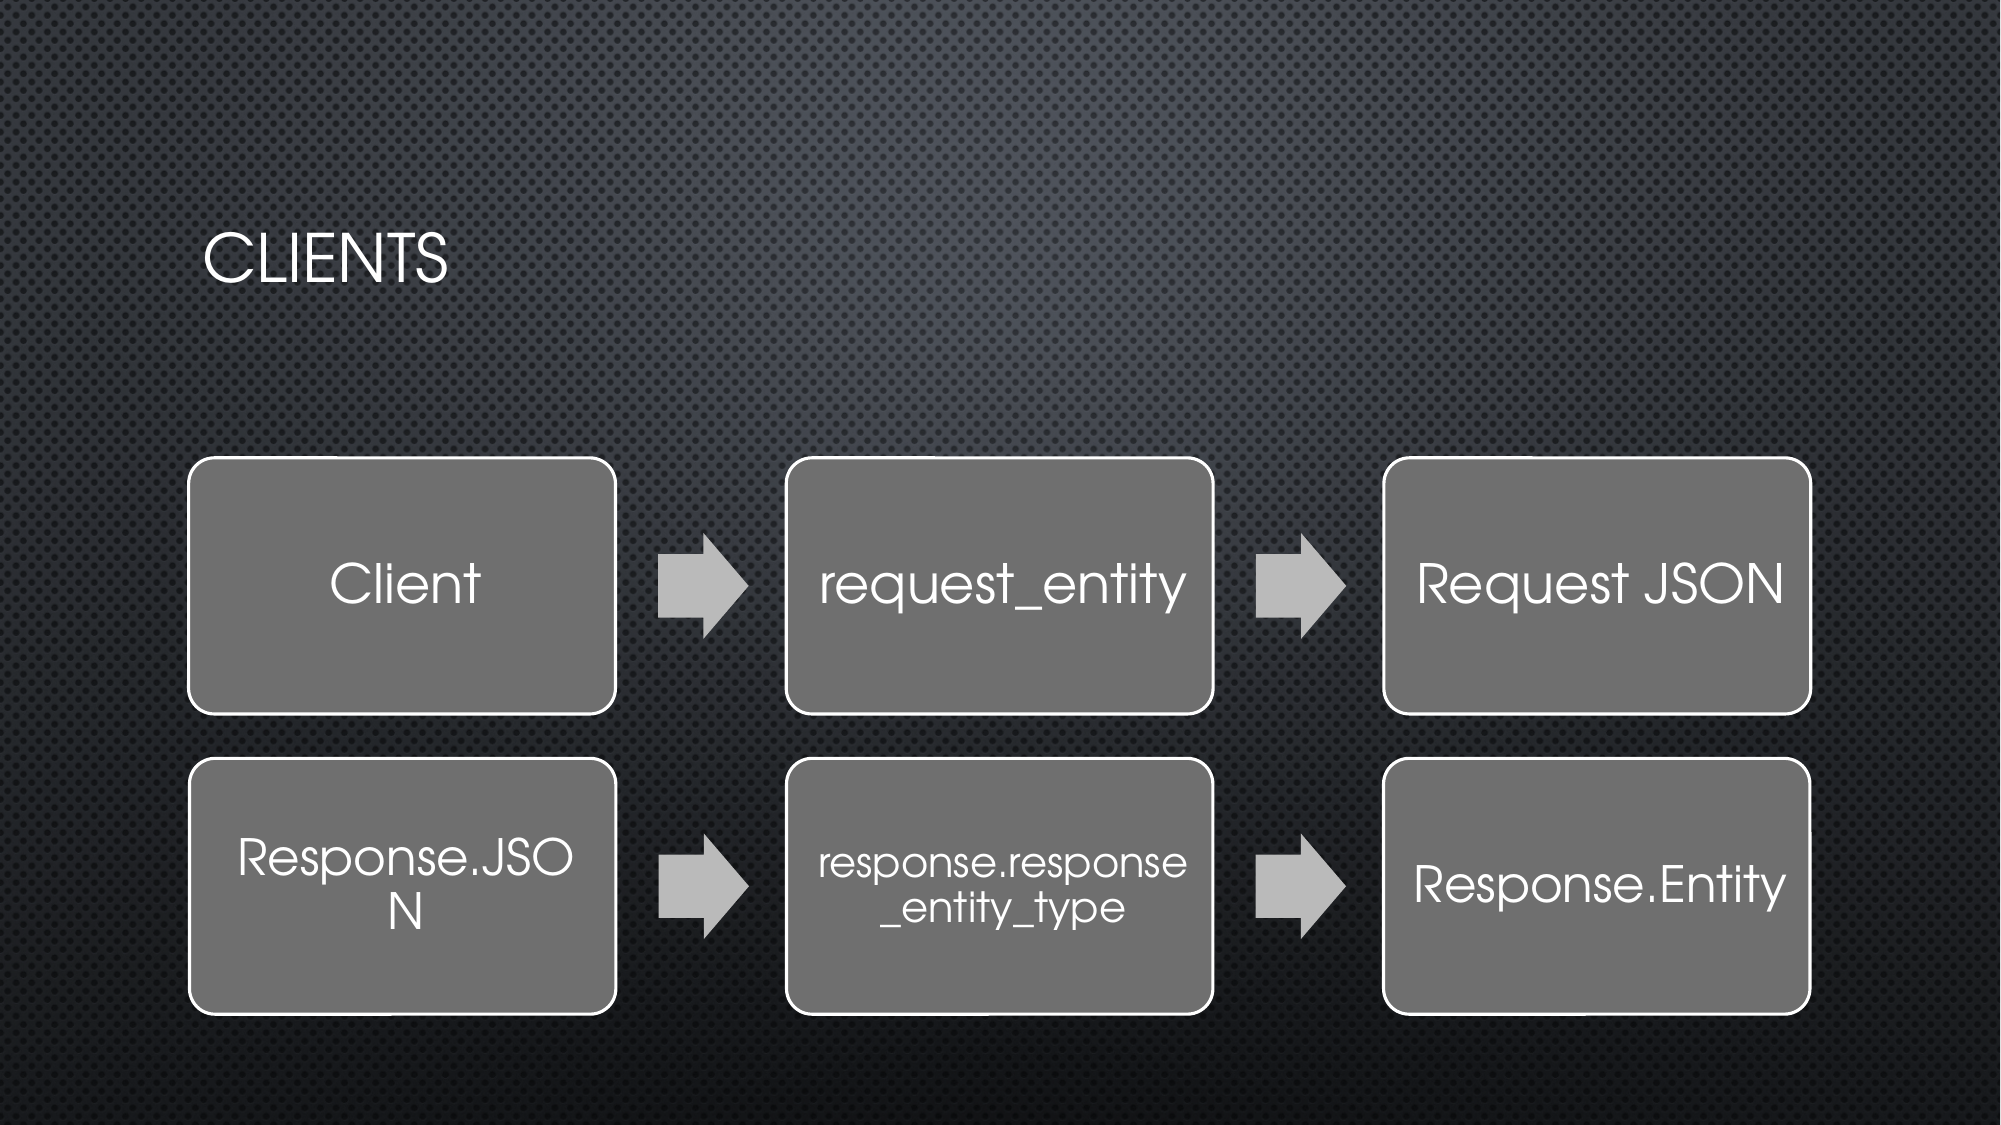

# Clients
Client

request_entity

Request JSON
Response.JSON

response.response_entity_type

Response.Entity